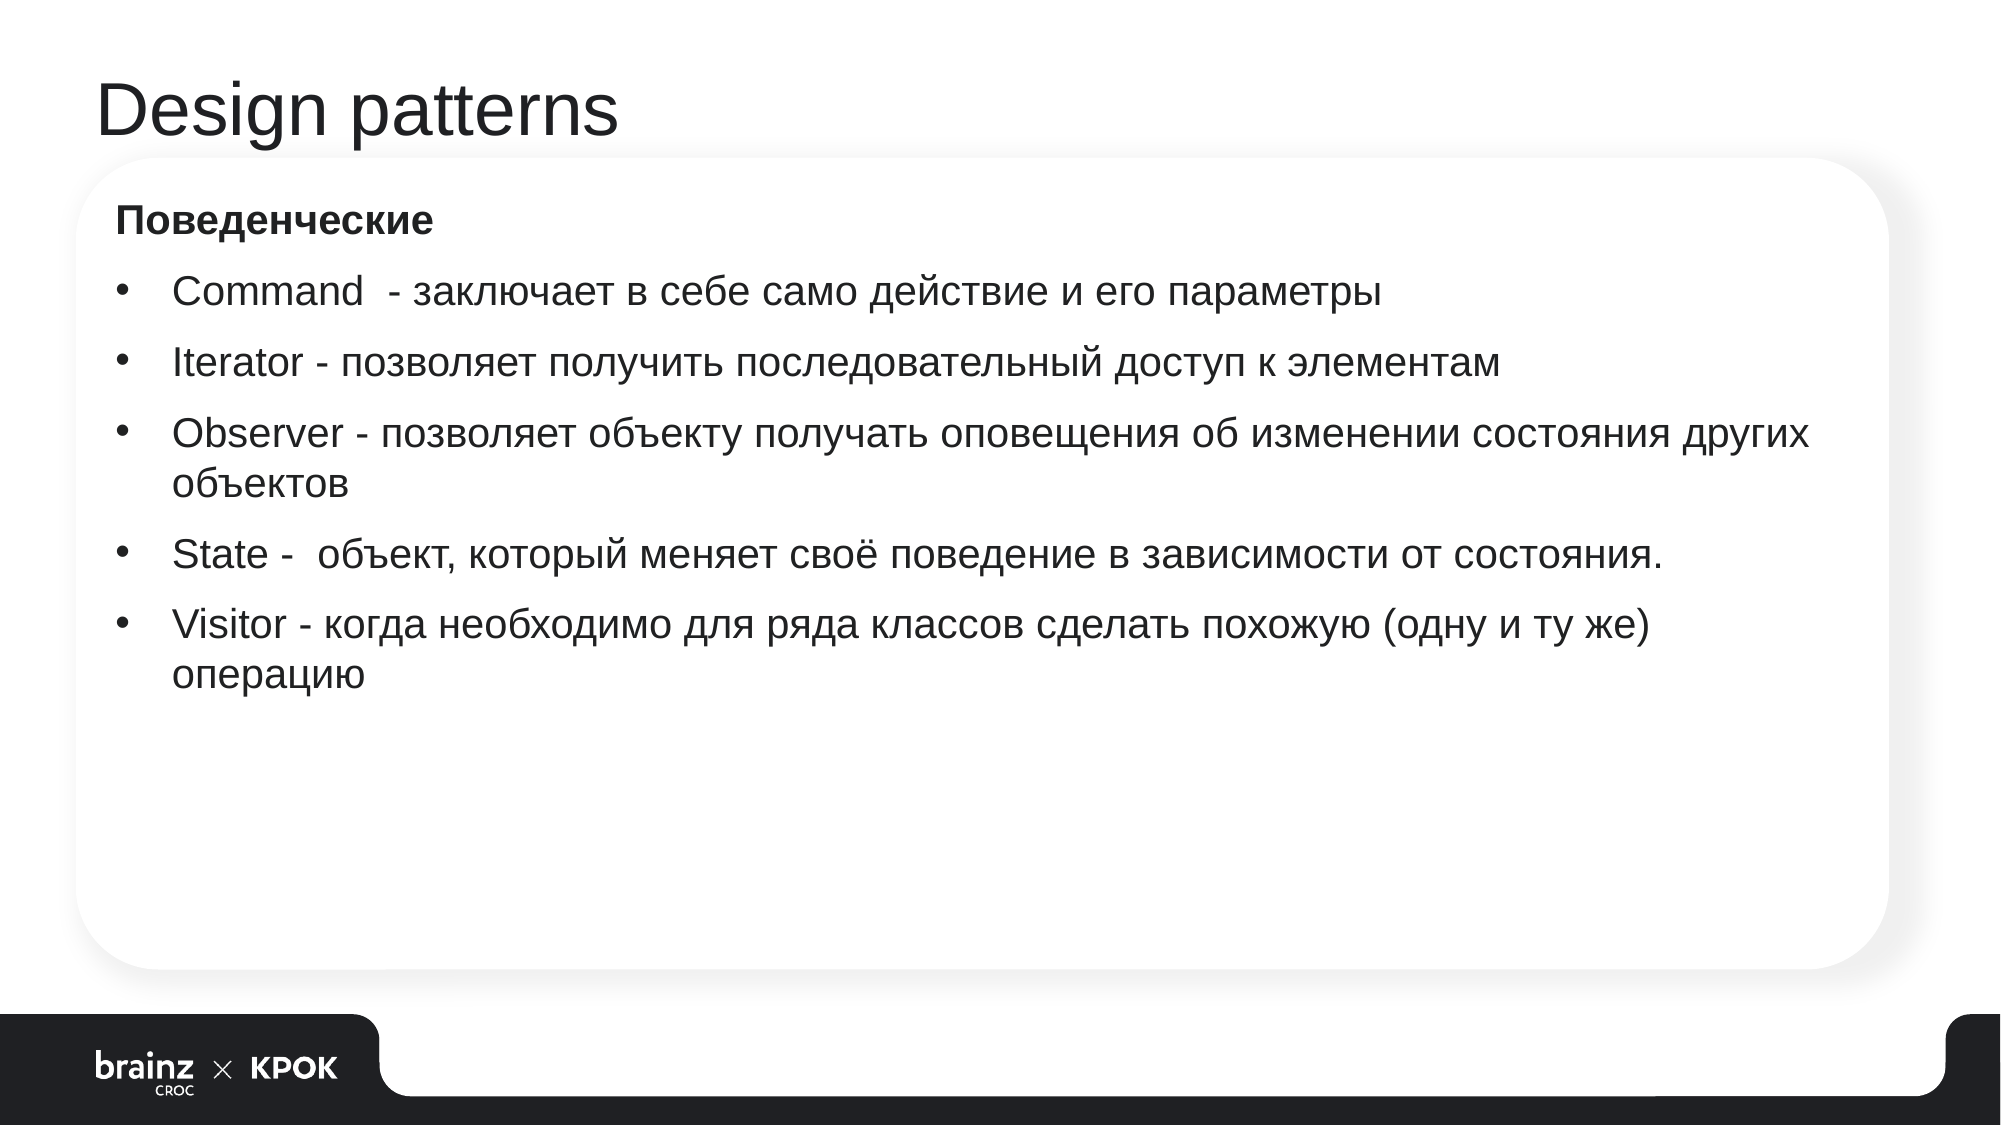

# Design patterns

Поведенческие
Command  - заключает в себе само действие и его параметры
Iterator - позволяет получить последовательный доступ к элементам
Observer - позволяет объекту получать оповещения об изменении состояния других объектов
State -  объект, который меняет своё поведение в зависимости от состояния.
Visitor - когда необходимо для ряда классов сделать похожую (одну и ту же) операцию